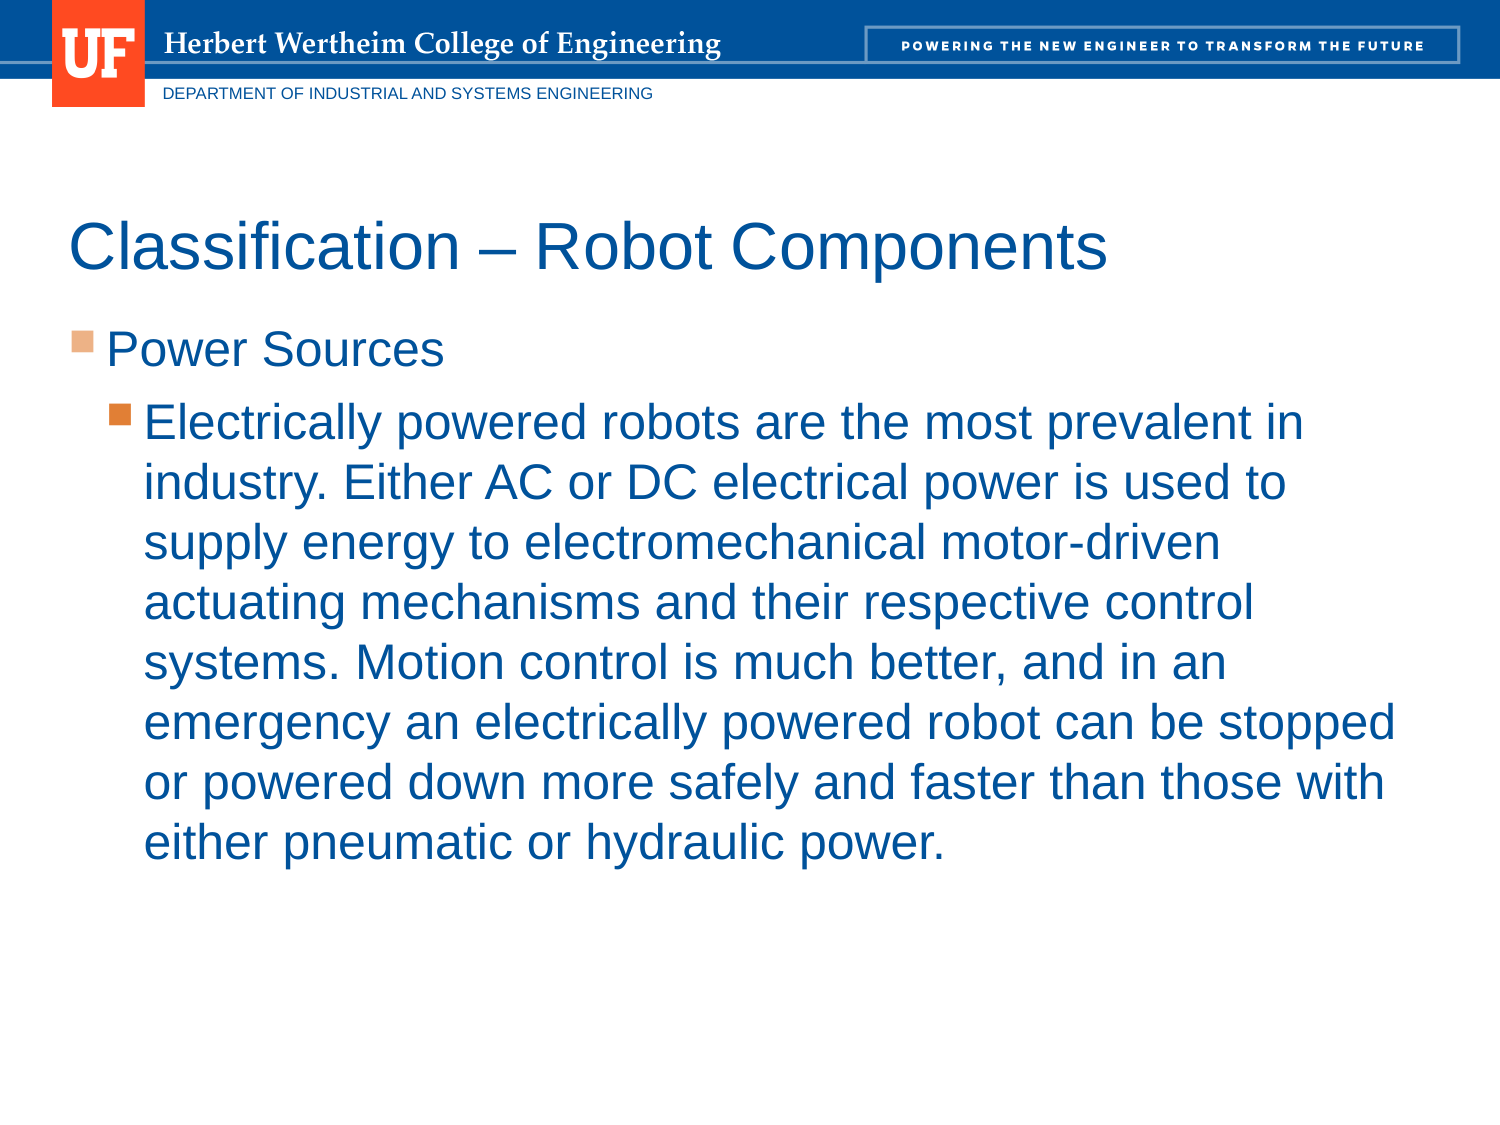

# Classification – Robot Components
Power Sources
Electrically powered robots are the most prevalent in industry. Either AC or DC electrical power is used to supply energy to electromechanical motor-driven actuating mechanisms and their respective control systems. Motion control is much better, and in an emergency an electrically powered robot can be stopped or powered down more safely and faster than those with either pneumatic or hydraulic power.